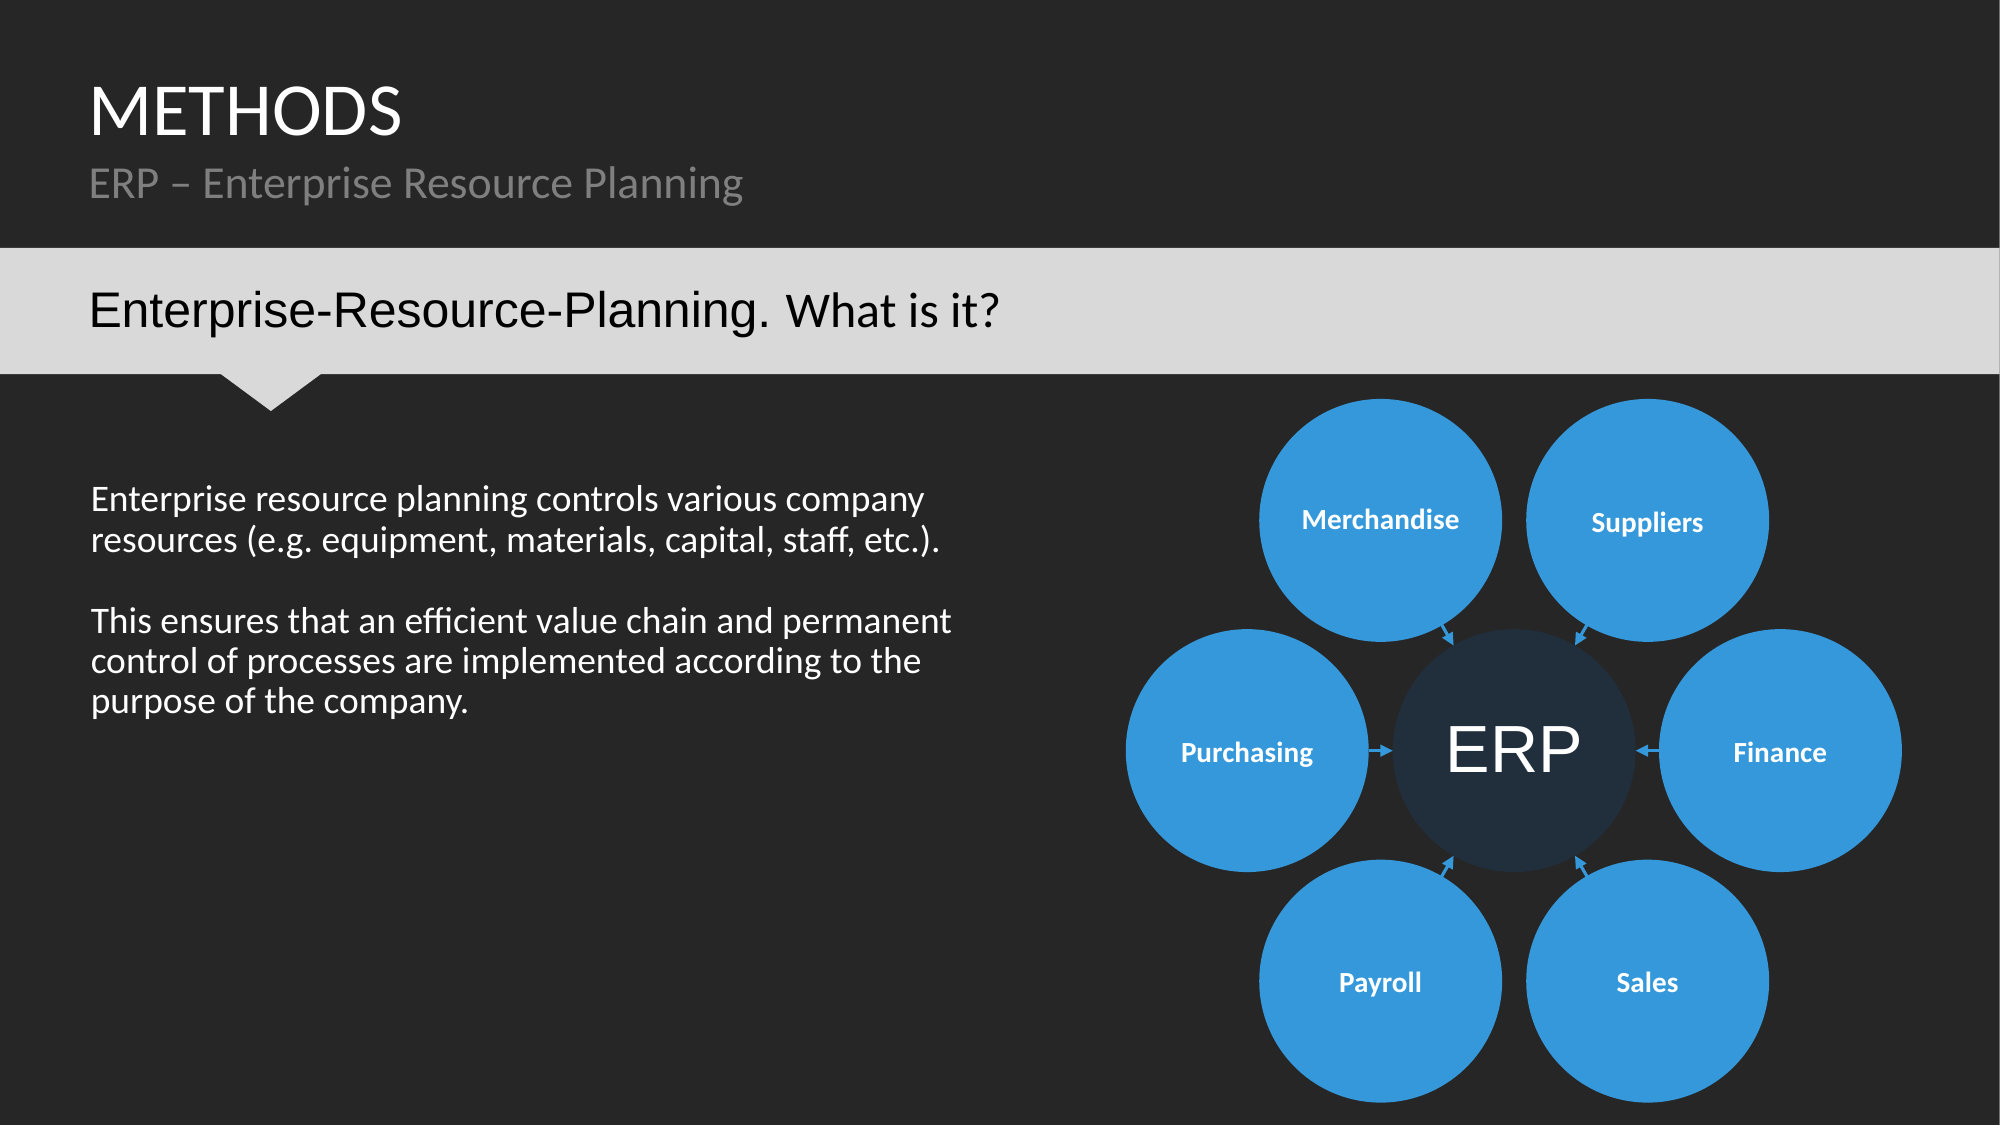

# METHODS
ERP – Enterprise Resource Planning
Enterprise-Resource-Planning. What is it?

Merchandise
Suppliers
ERP
Purchasing
Finance

Payroll
Sales

Enterprise resource planning controls various company resources (e.g. equipment, materials, capital, staff, etc.).

This ensures that an efficient value chain and permanent control of processes are implemented according to the purpose of the company.